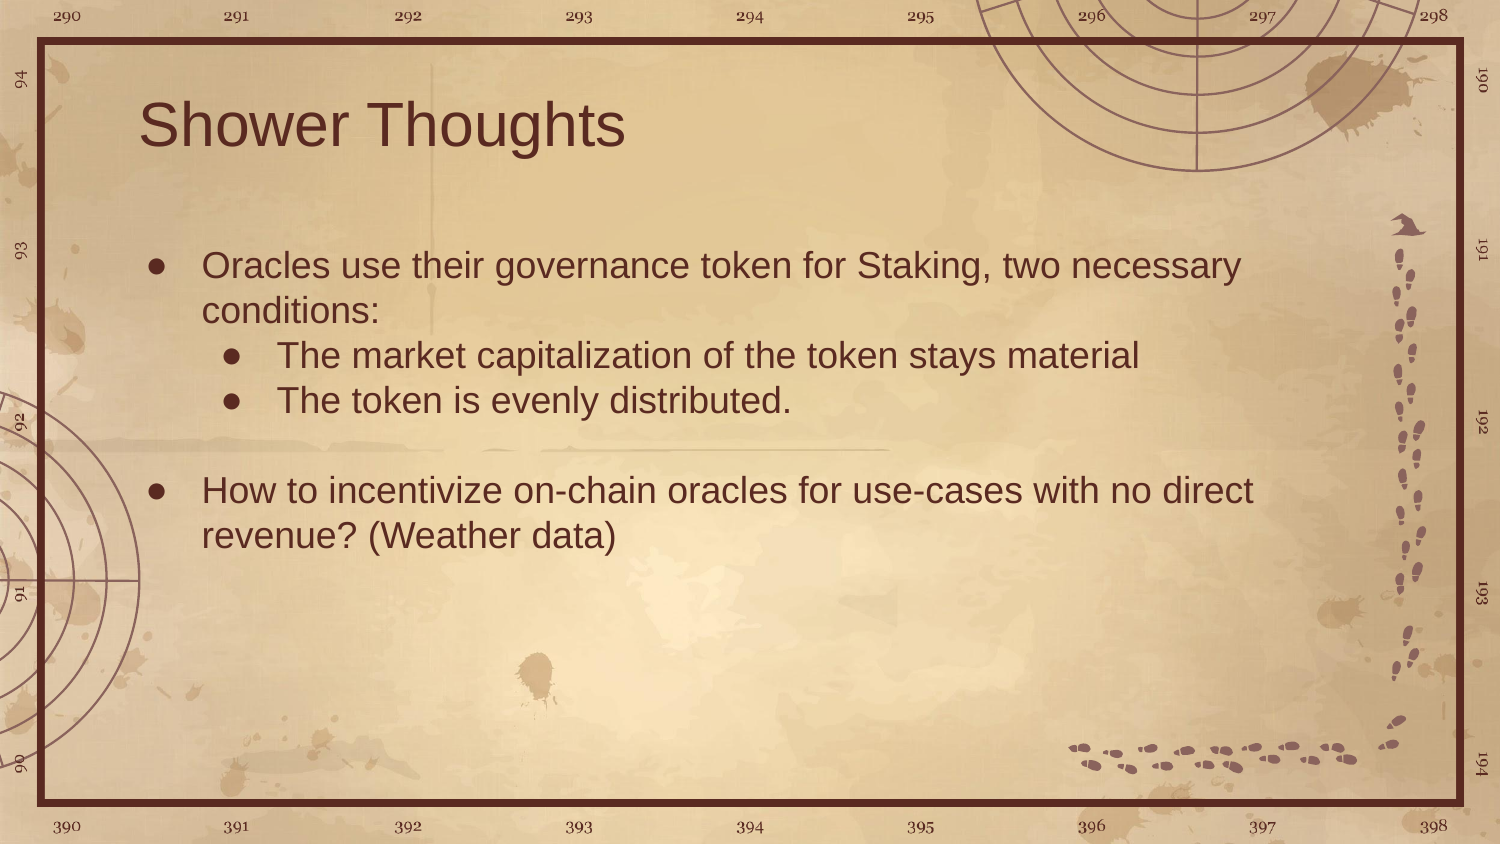

# Shower Thoughts

Oracles use their governance token for Staking, two necessary conditions:
The market capitalization of the token stays material
The token is evenly distributed.

How to incentivize on-chain oracles for use-cases with no direct revenue? (Weather data)